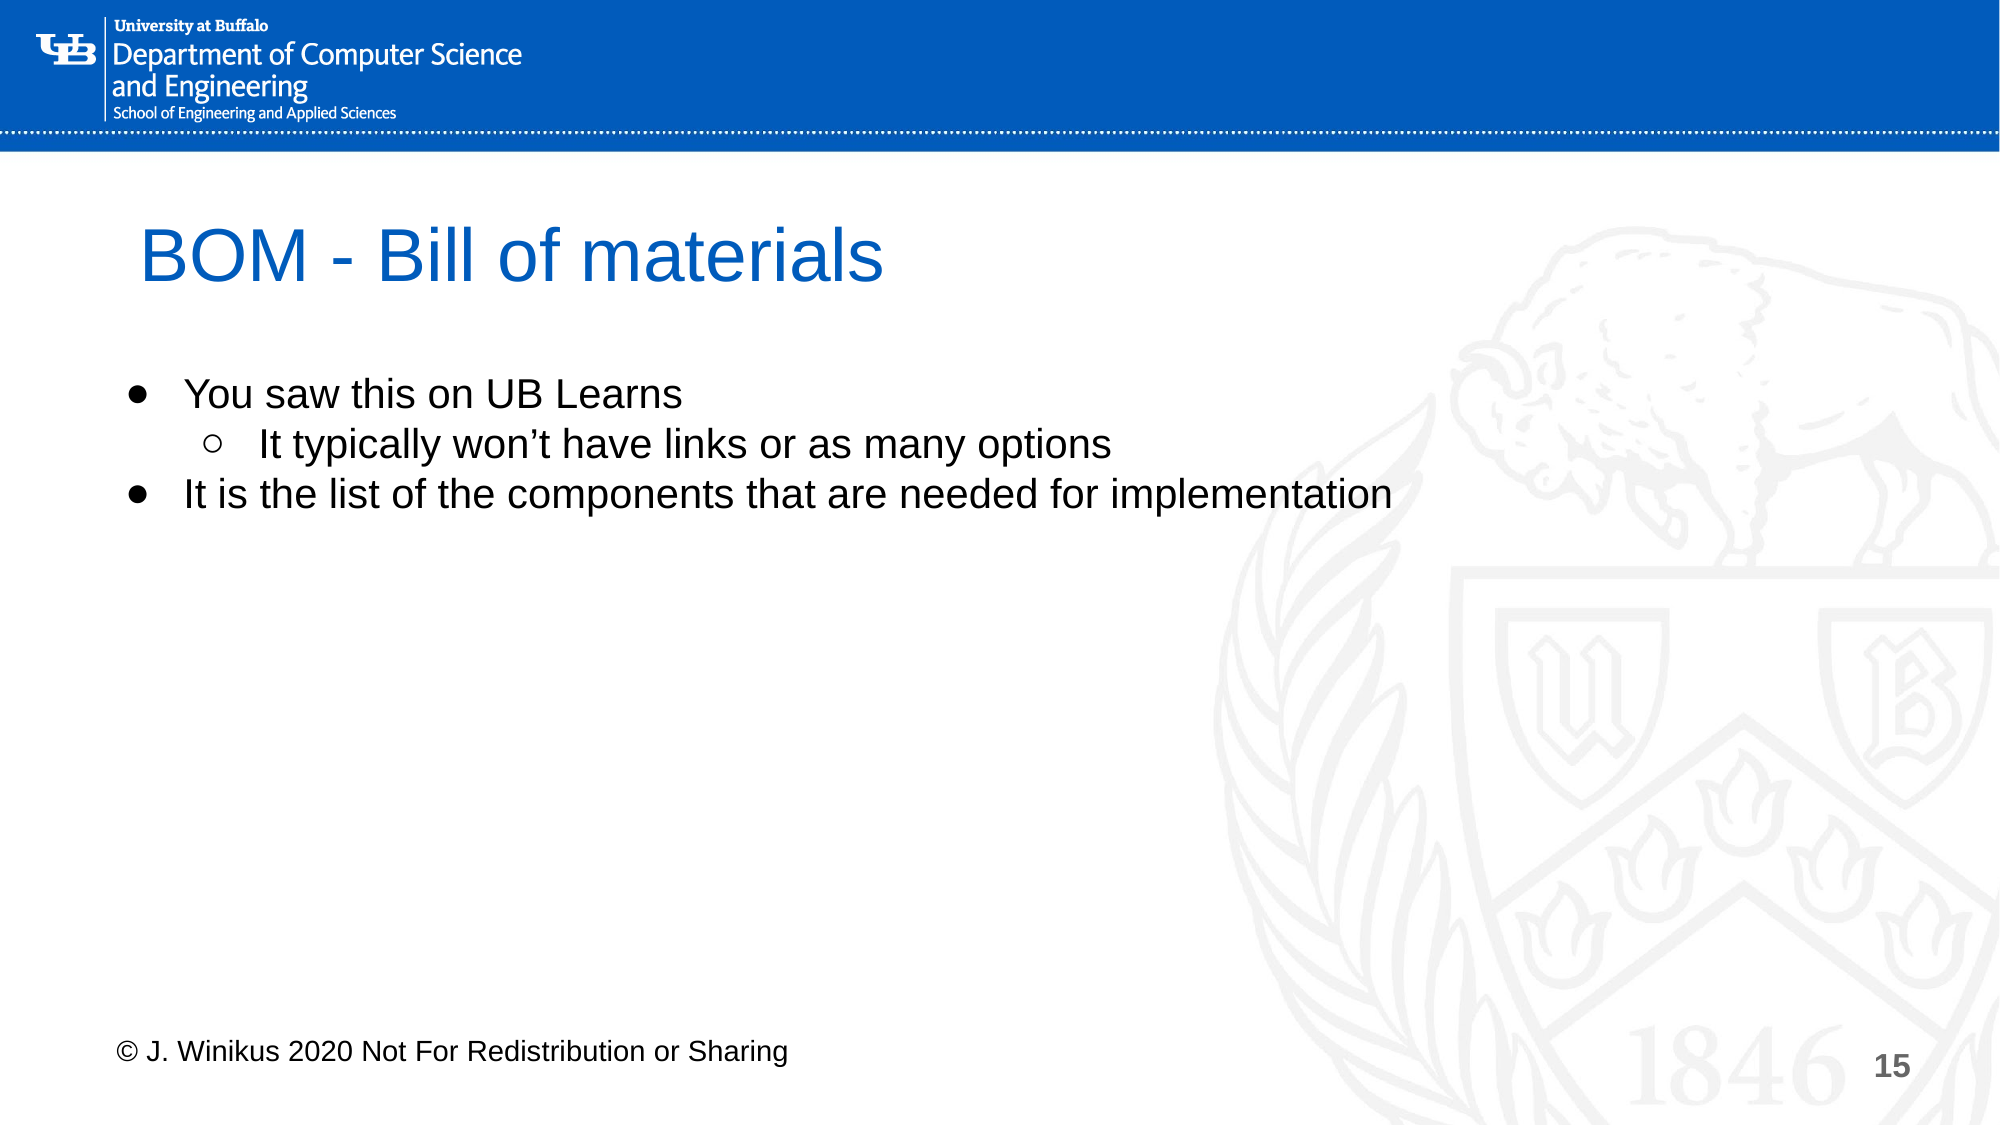

# BOM - Bill of materials
You saw this on UB Learns
It typically won’t have links or as many options
It is the list of the components that are needed for implementation